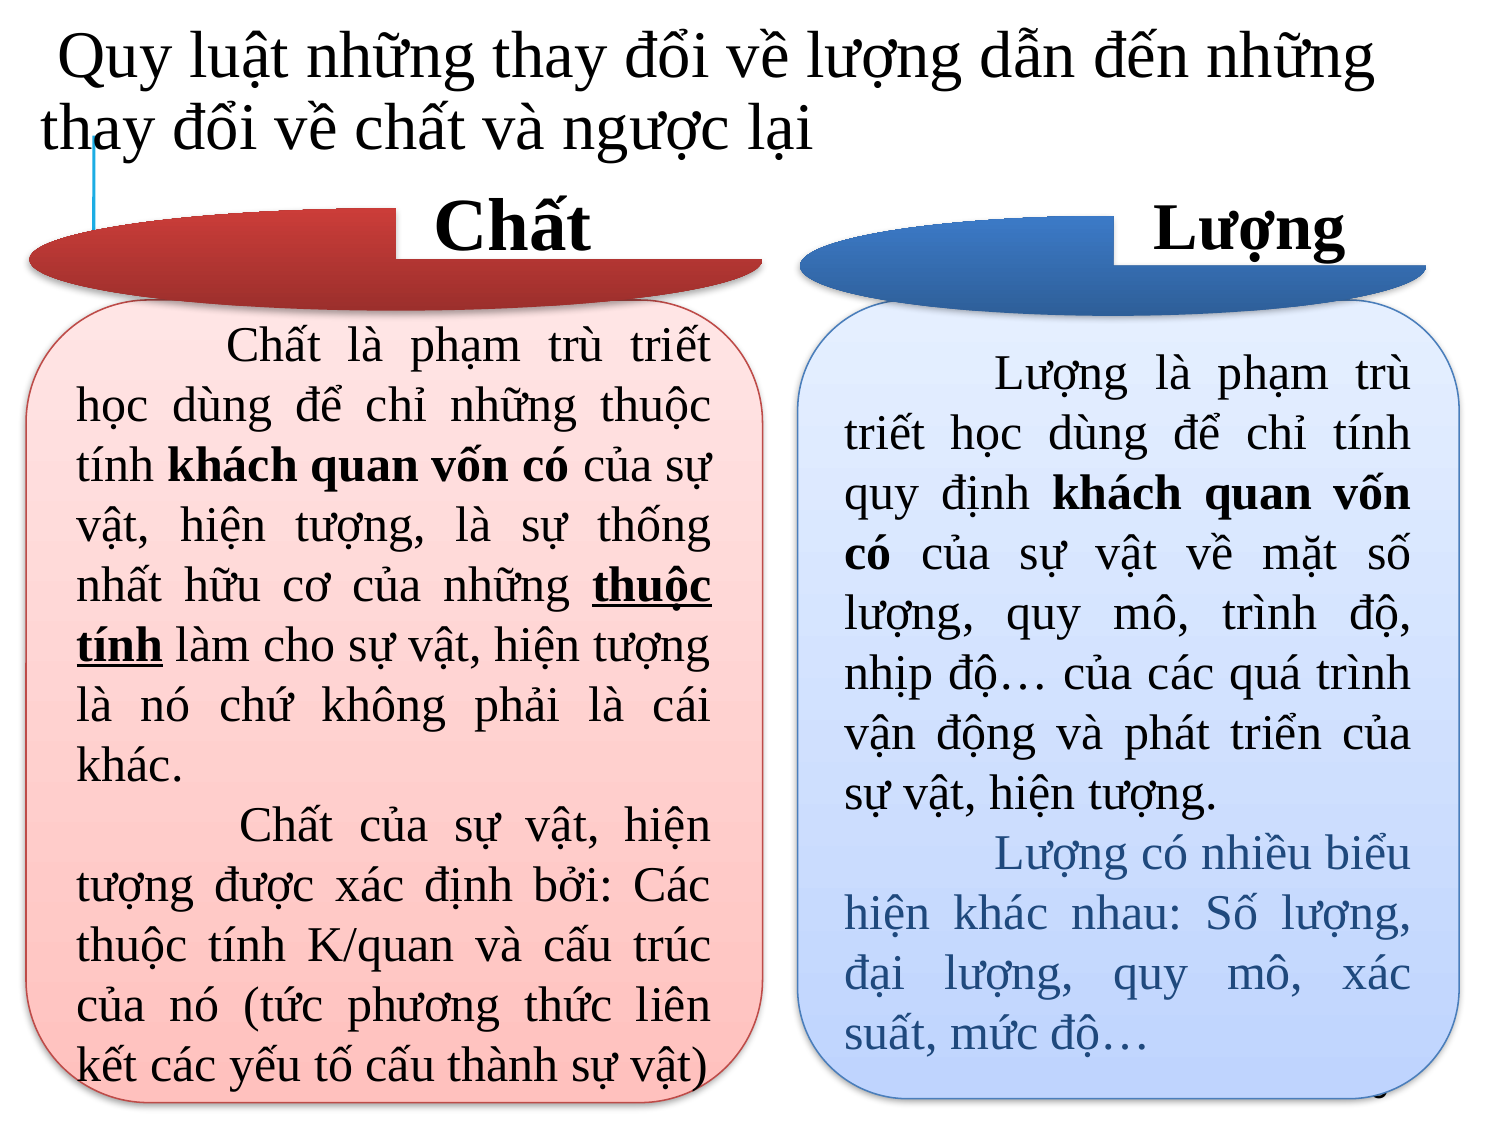

# Quy luật những thay đổi về lượng dẫn đến những thay đổi về chất và ngược lại
Chất
Lượng

	Chất là phạm trù triết học dùng để chỉ những thuộc tính khách quan vốn có của sự vật, hiện tượng, là sự thống nhất hữu cơ của những thuộc tính làm cho sự vật, hiện tượng là nó chứ không phải là cái khác.
 	Chất của sự vật, hiện tượng được xác định bởi: Các thuộc tính K/quan và cấu trúc của nó (tức phương thức liên kết các yếu tố cấu thành sự vật)
	Lượng là phạm trù triết học dùng để chỉ tính quy định khách quan vốn có của sự vật về mặt số lượng, quy mô, trình độ, nhịp độ… của các quá trình vận động và phát triển của sự vật, hiện tượng.
	Lượng có nhiều biểu hiện khác nhau: Số lượng, đại lượng, quy mô, xác suất, mức độ…
70